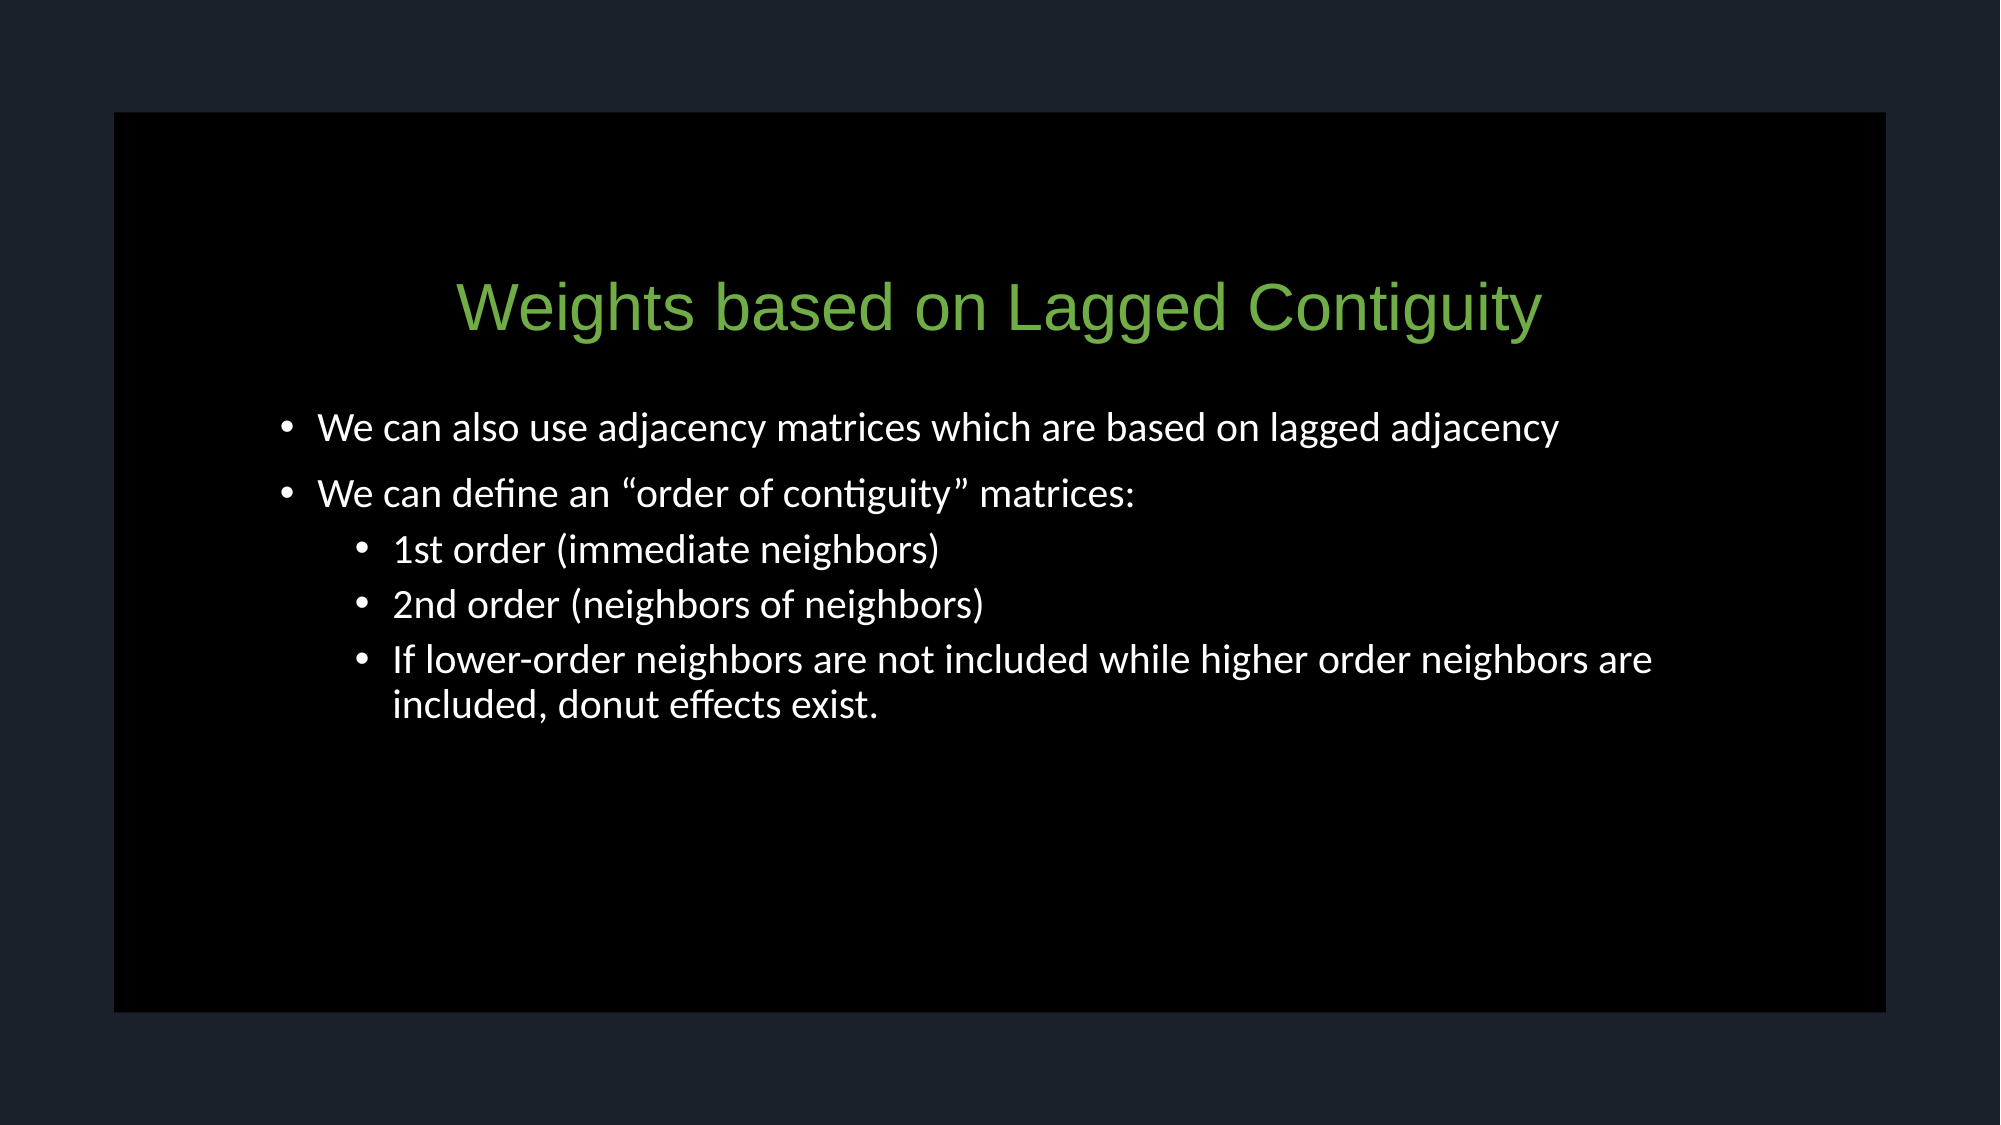

# Weights based on Lagged Contiguity
We can also use adjacency matrices which are based on lagged adjacency
We can define an “order of contiguity” matrices:
1st order (immediate neighbors)
2nd order (neighbors of neighbors)
If lower-order neighbors are not included while higher order neighbors are included, donut effects exist.